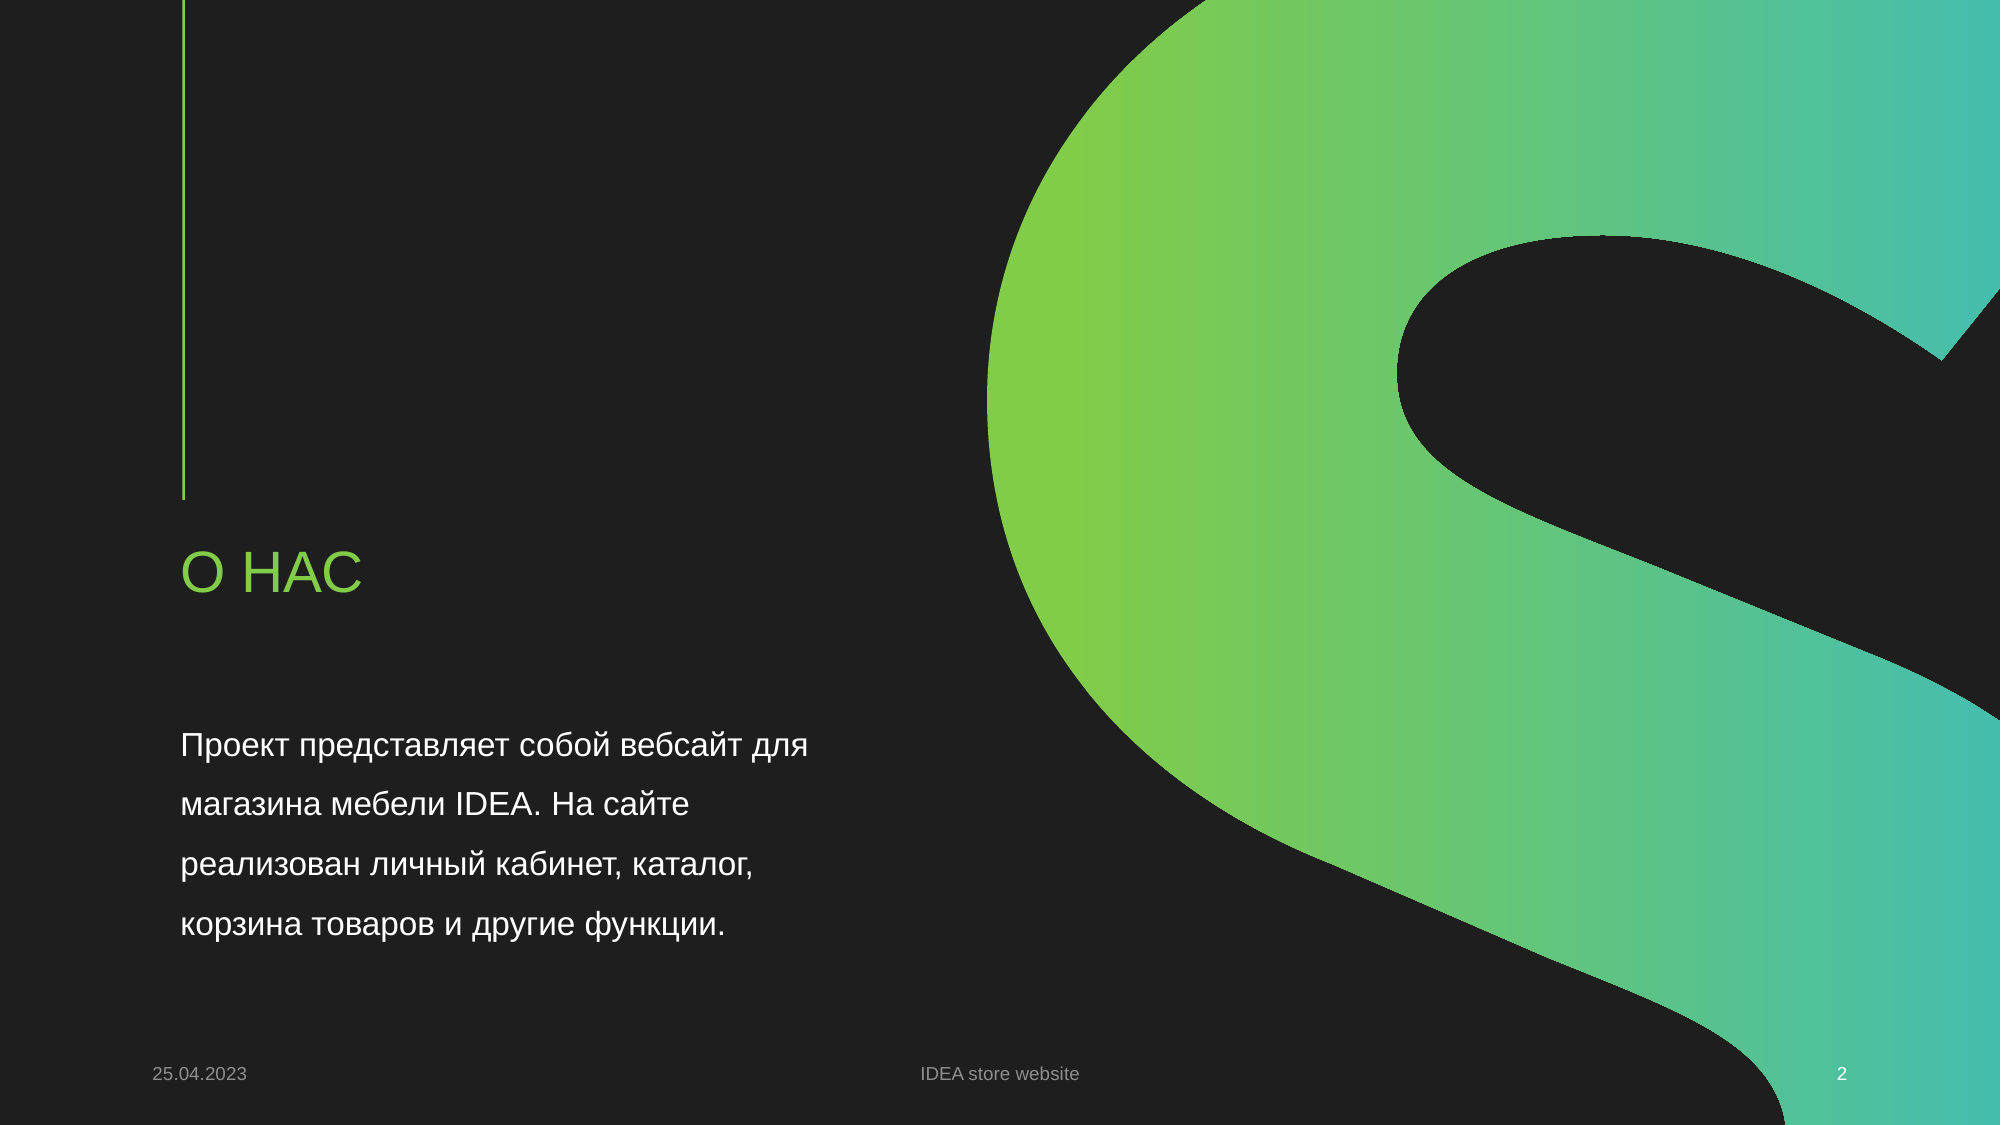

# О нас
Проект представляет собой вебсайт для магазина мебели IDEA. На сайте реализован личный кабинет, каталог, корзина товаров и другие функции.
25.04.2023
IDEA store website
2